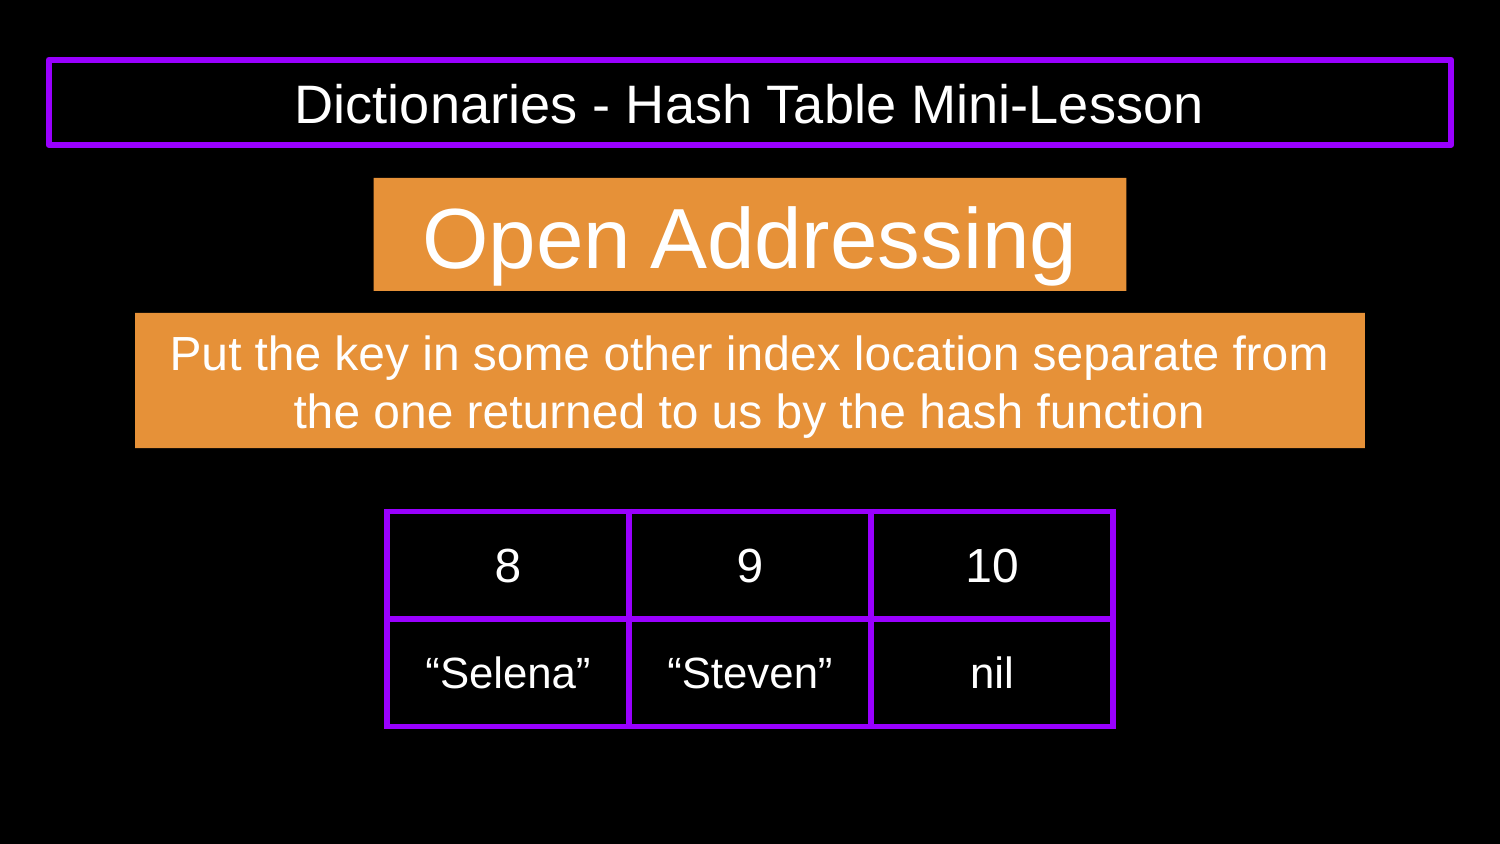

# Dictionaries - Hash Table Mini-Lesson
Open Addressing
Put the key in some other index location separate from the one returned to us by the hash function
| 8 | 9 | 10 |
| --- | --- | --- |
| “Selena” | “Steven” | nil |